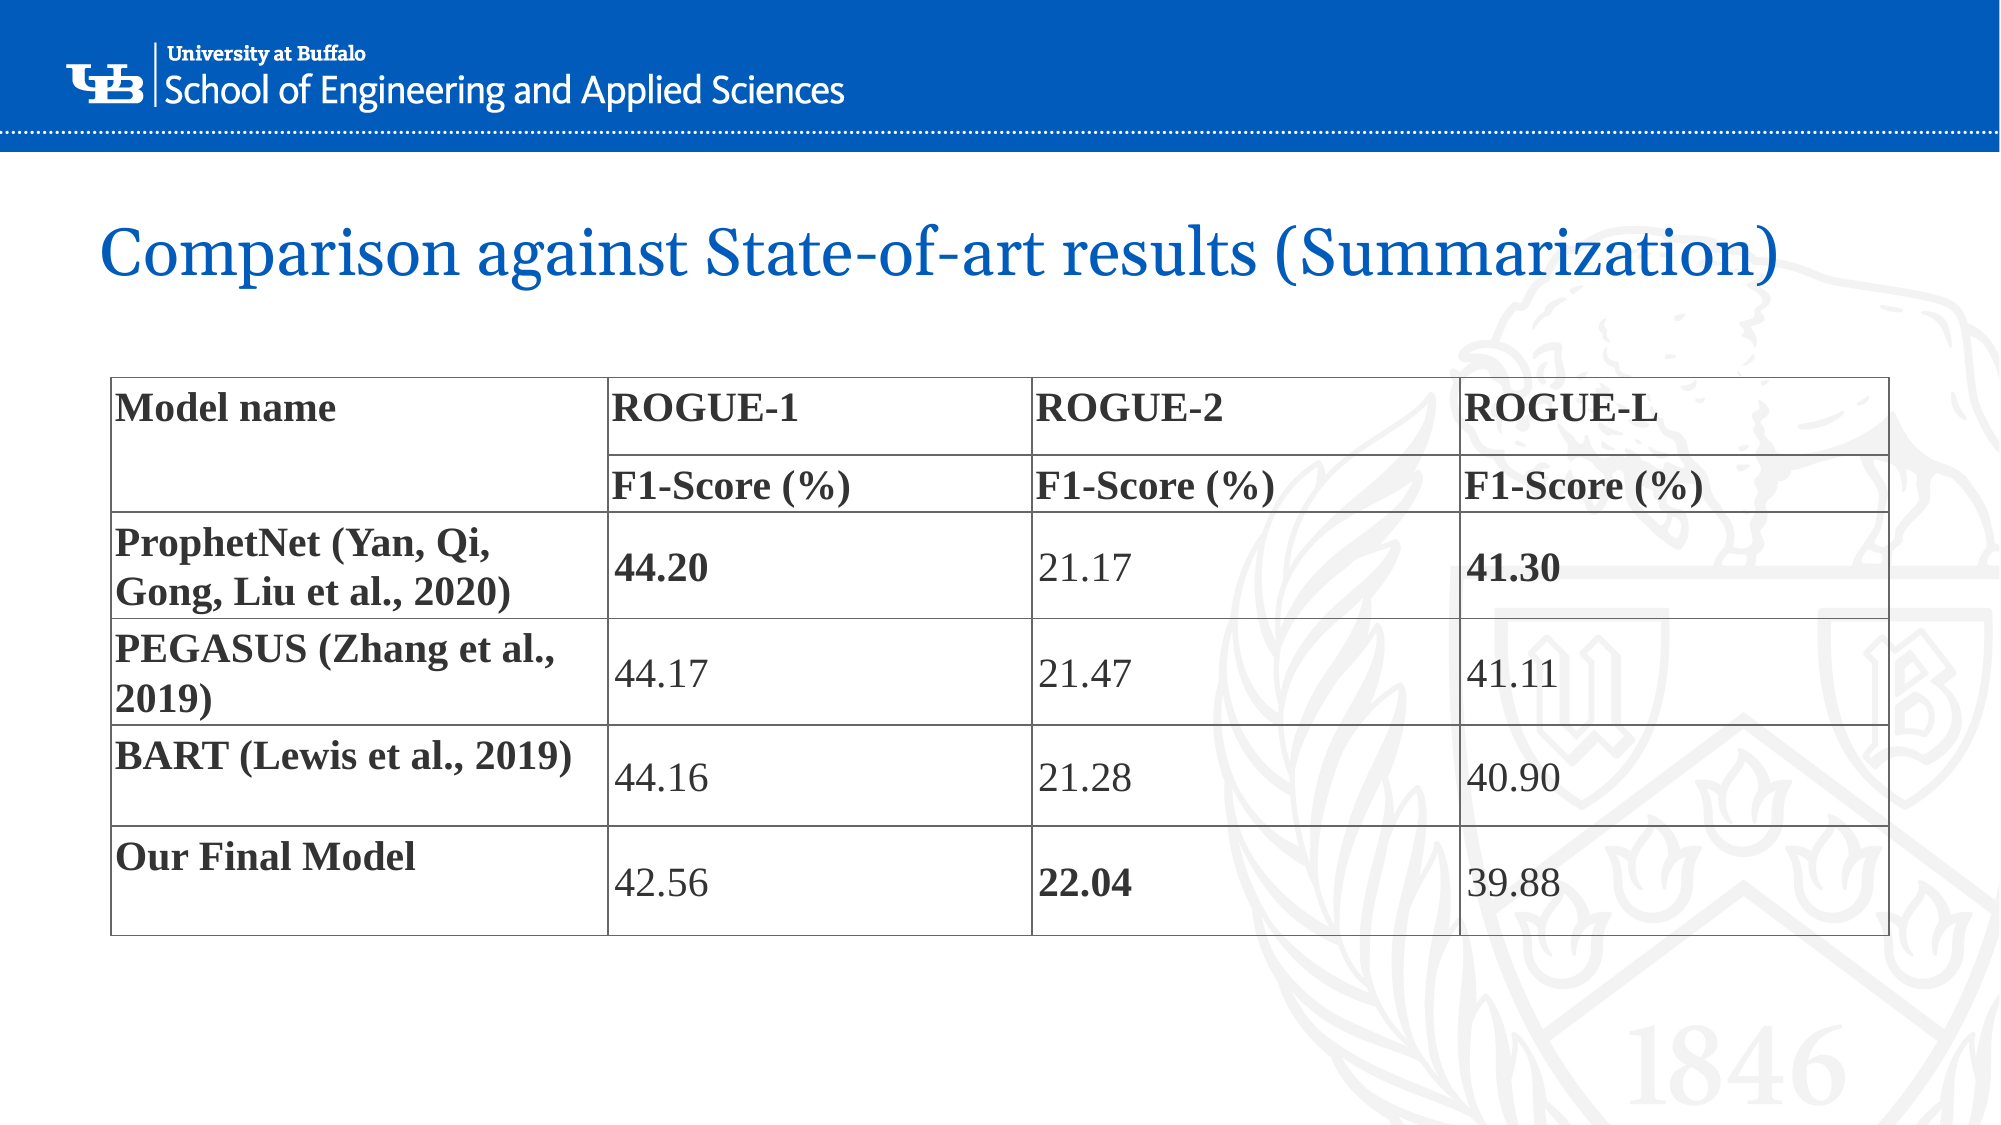

# Comparison against State-of-art results (Summarization)
| Model name | ROGUE-1 | ROGUE-2 | ROGUE-L |
| --- | --- | --- | --- |
|  | F1-Score (%) | F1-Score (%) | F1-Score (%) |
| ProphetNet (Yan, Qi, Gong, Liu et al., 2020) | 44.20 | 21.17 | 41.30 |
| PEGASUS (Zhang et al., 2019) | 44.17 | 21.47 | 41.11 |
| BART (Lewis et al., 2019) | 44.16 | 21.28 | 40.90 |
| Our Final Model | 42.56 | 22.04 | 39.88 |